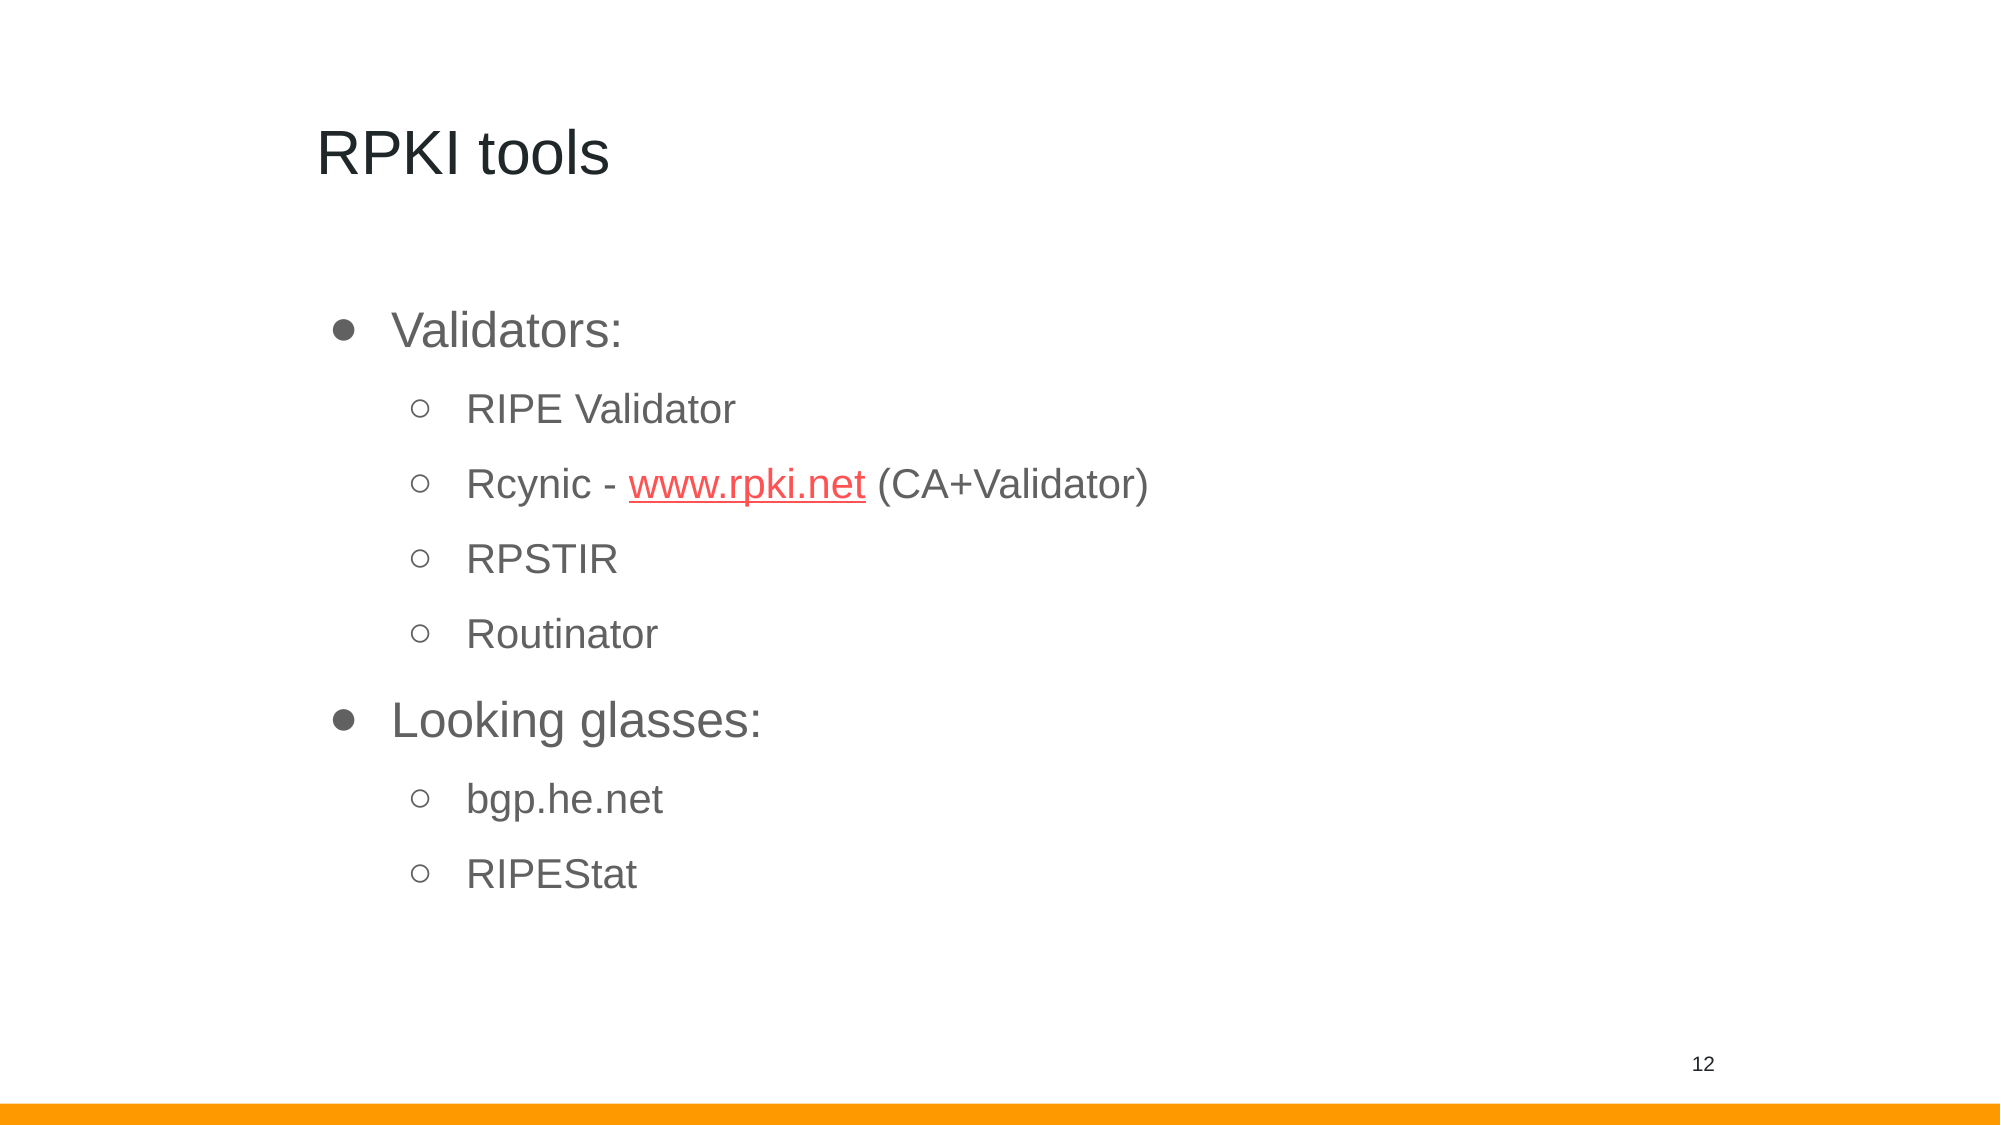

# RPKI tools
Validators:
RIPE Validator
Rcynic - www.rpki.net (CA+Validator)
RPSTIR
Routinator
Looking glasses:
bgp.he.net
RIPEStat
12